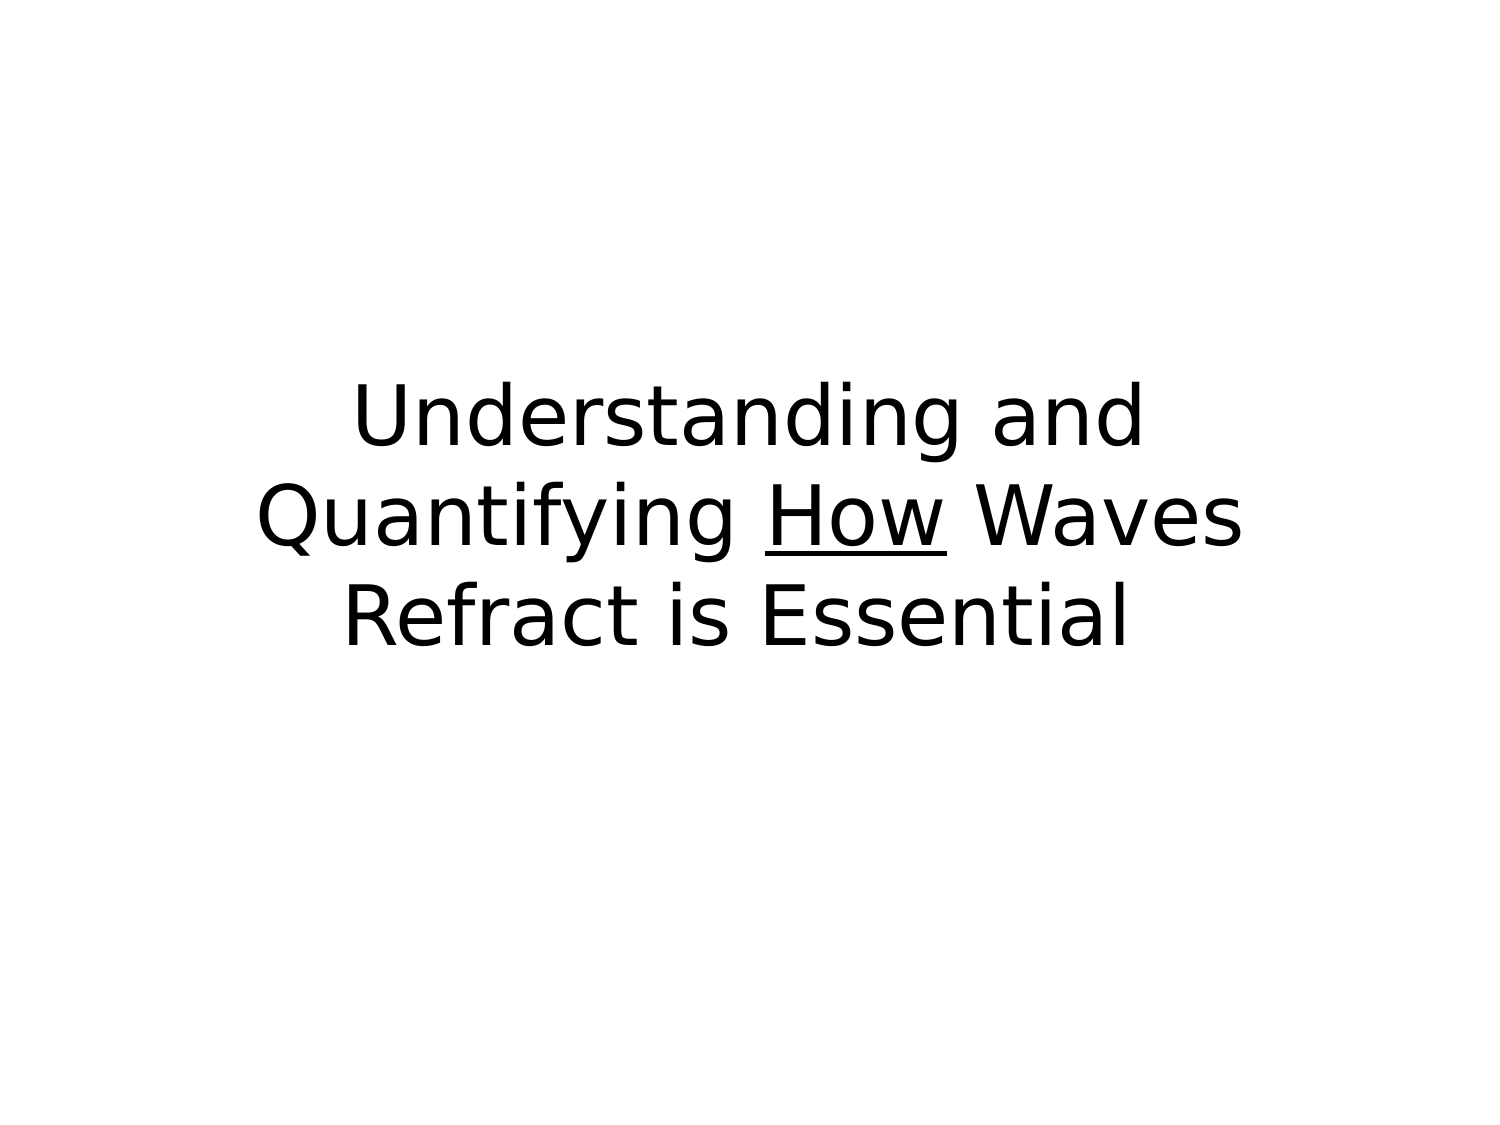

# Understanding and Quantifying How Waves Refract is Essential